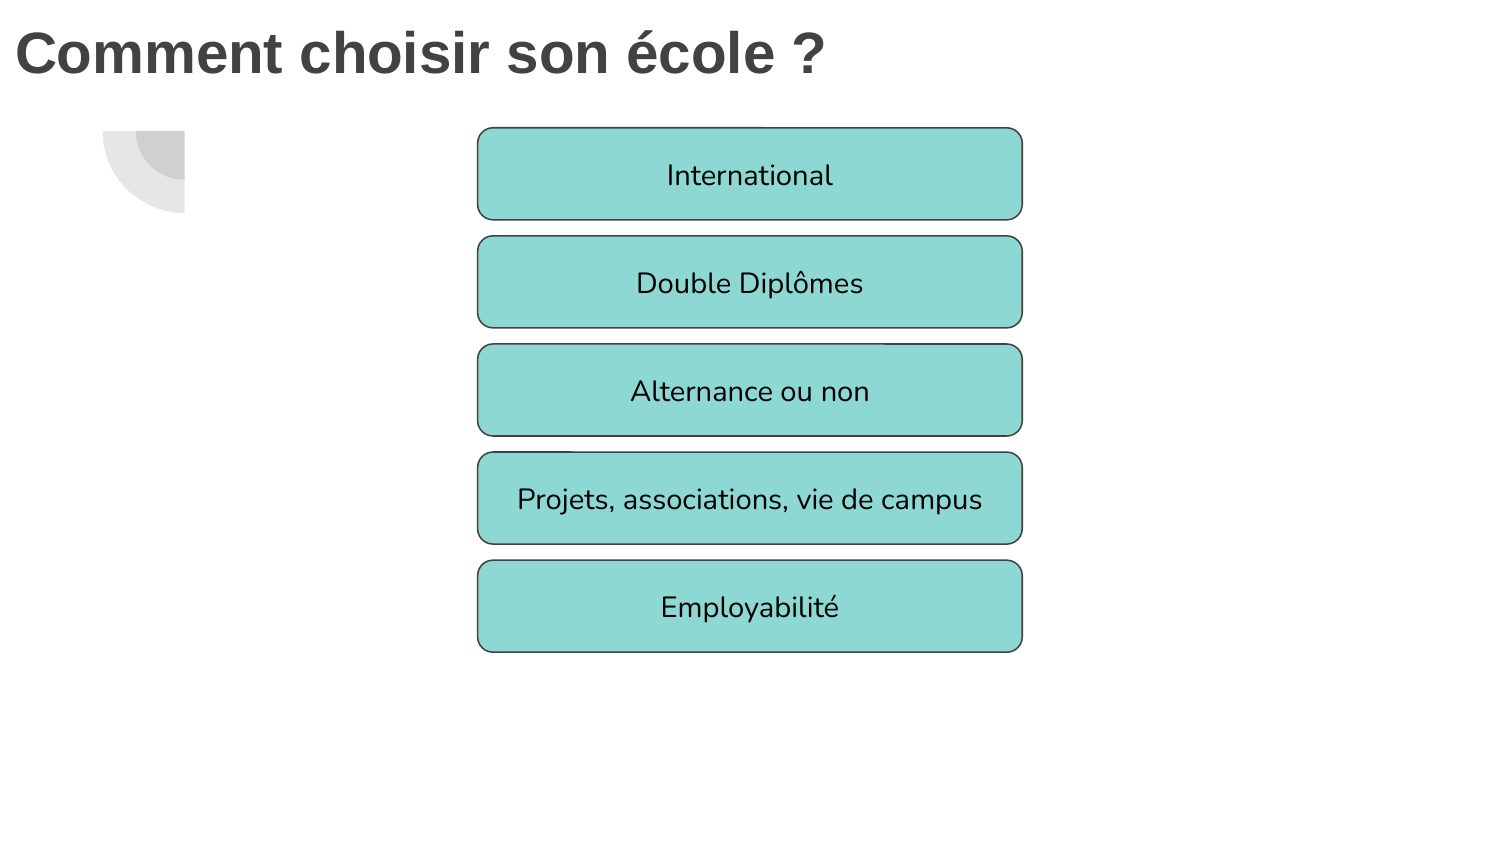

Comment choisir son école ?
International
Double Diplômes
Alternance ou non
Projets, associations, vie de campus
Employabilité